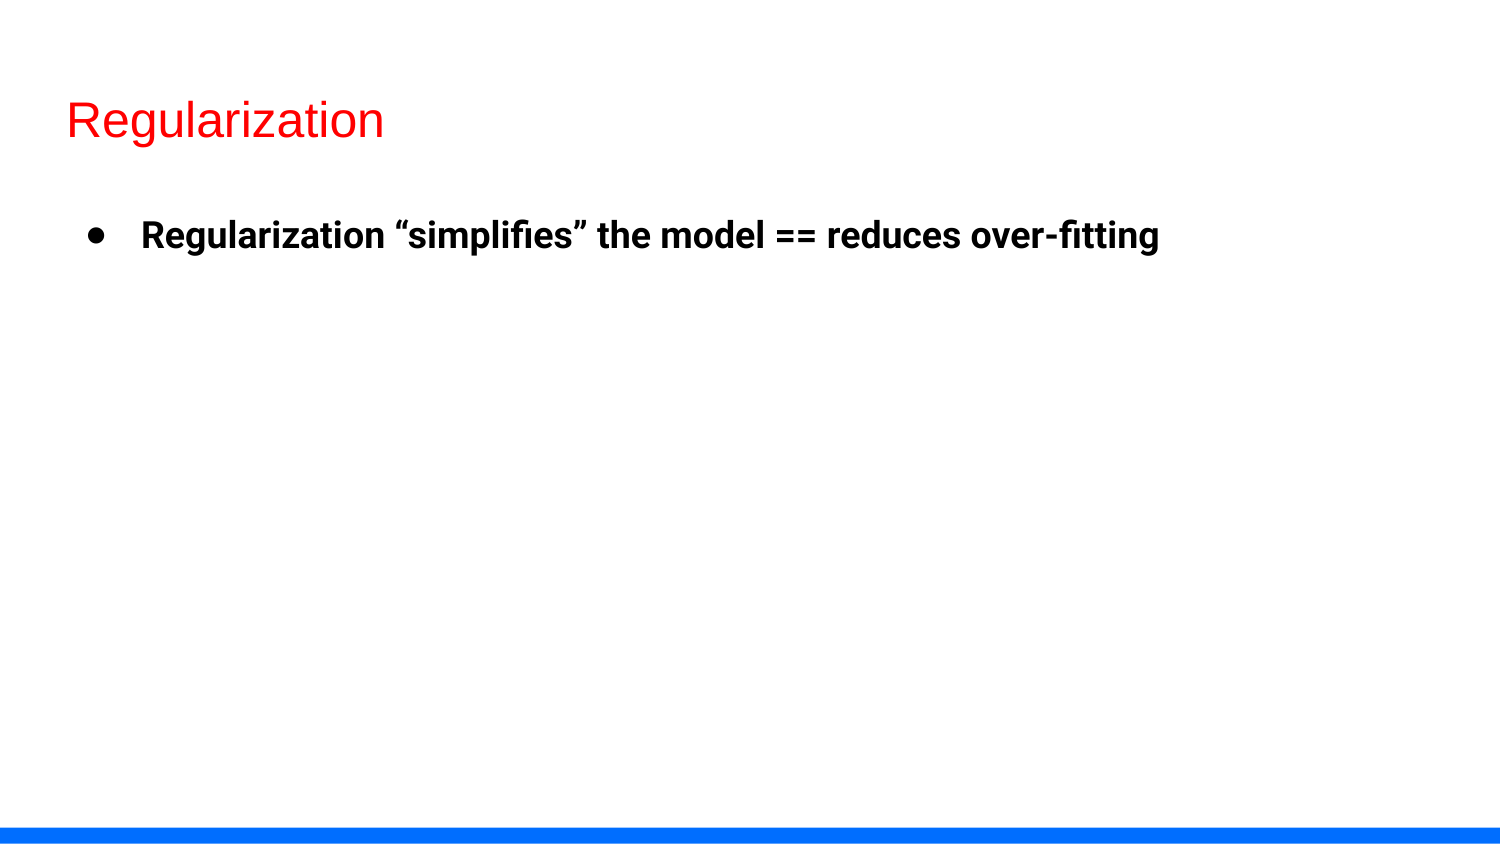

# Regularization
Regularization “simplifies” the model == reduces over-fitting